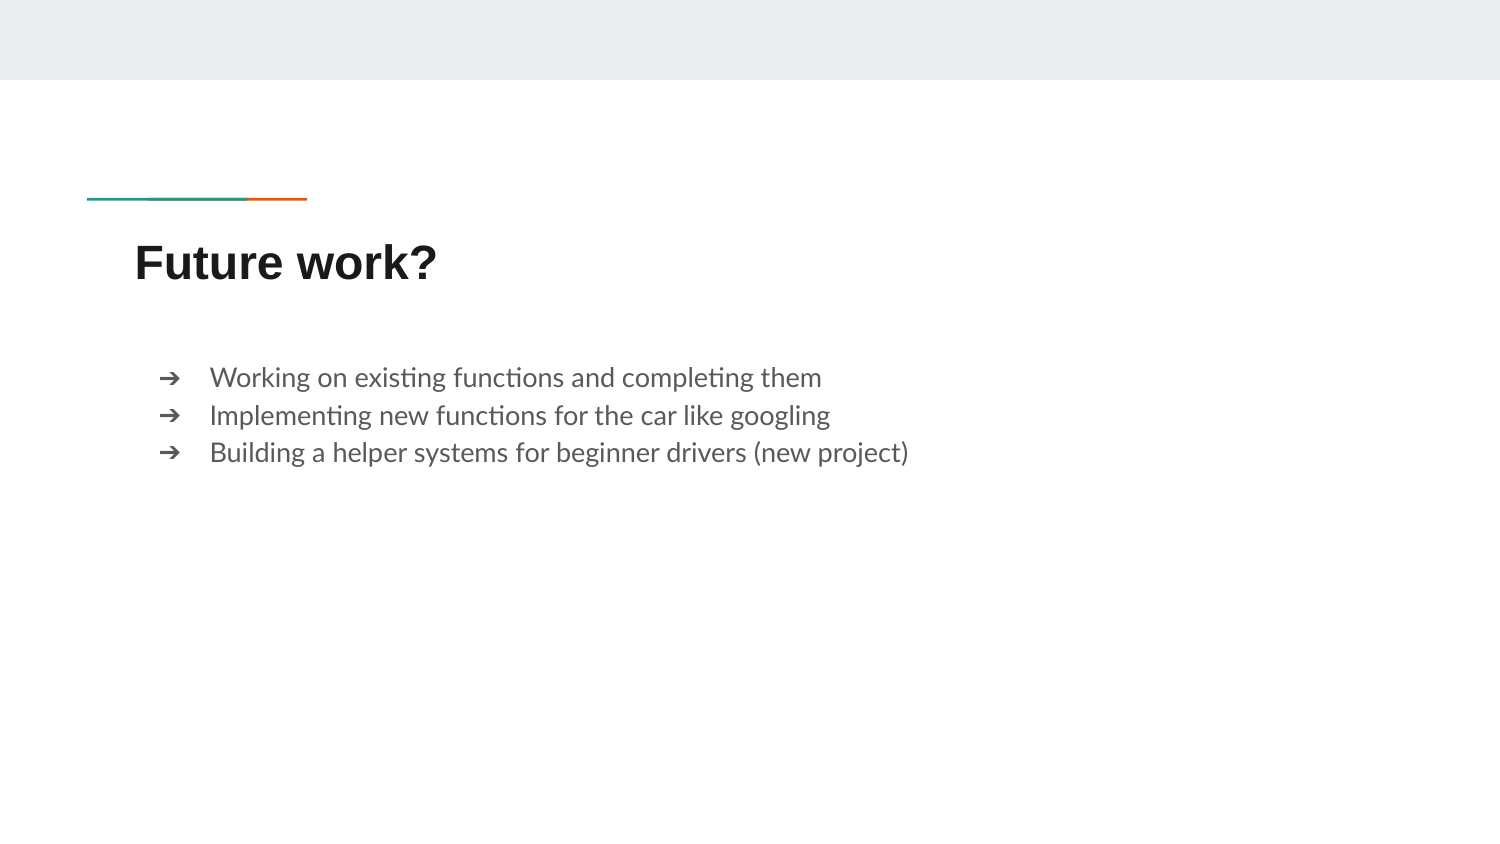

# Future work?
Working on existing functions and completing them
Implementing new functions for the car like googling
Building a helper systems for beginner drivers (new project)